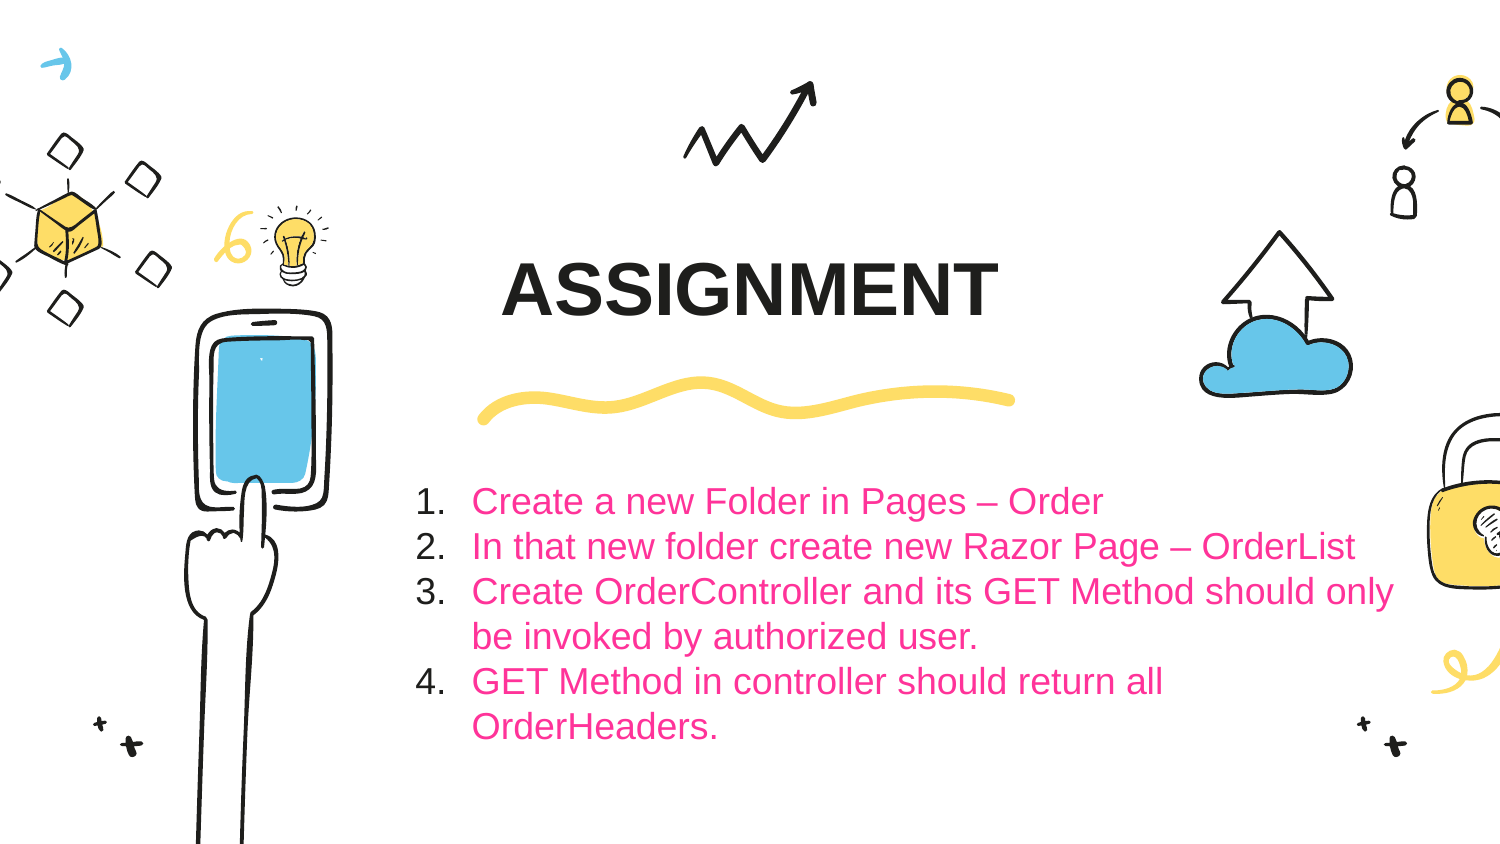

# ASSIGNMENT

Create a new Folder in Pages – Order
In that new folder create new Razor Page – OrderList
Create OrderController and its GET Method should only be invoked by authorized user.
GET Method in controller should return all OrderHeaders.